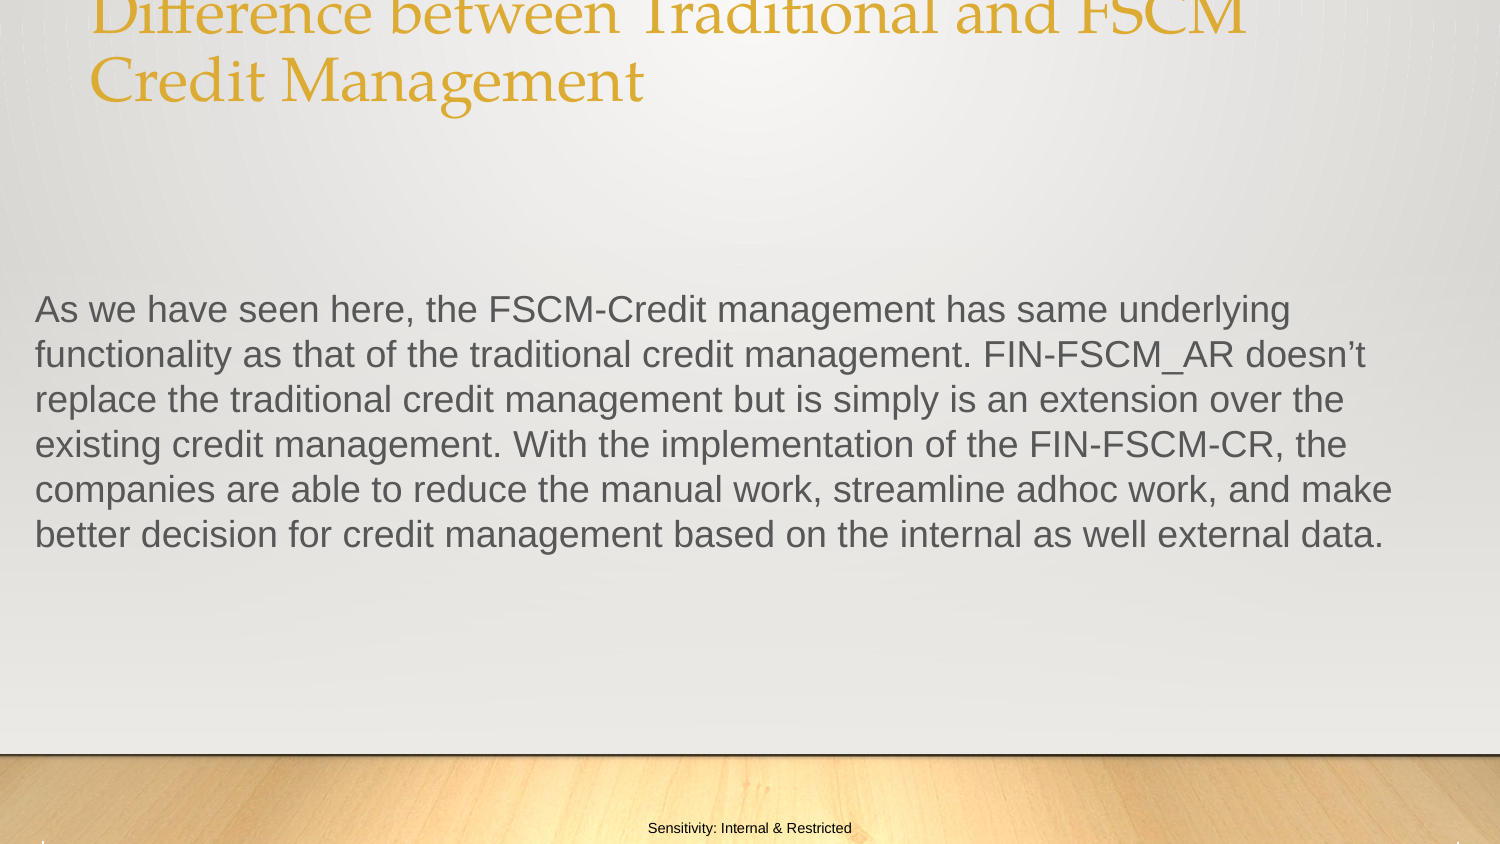

# Difference between Traditional and FSCM Credit Management
As we have seen here, the FSCM-Credit management has same underlying functionality as that of the traditional credit management. FIN-FSCM_AR doesn’t replace the traditional credit management but is simply is an extension over the existing credit management. With the implementation of the FIN-FSCM-CR, the companies are able to reduce the manual work, streamline adhoc work, and make better decision for credit management based on the internal as well external data.